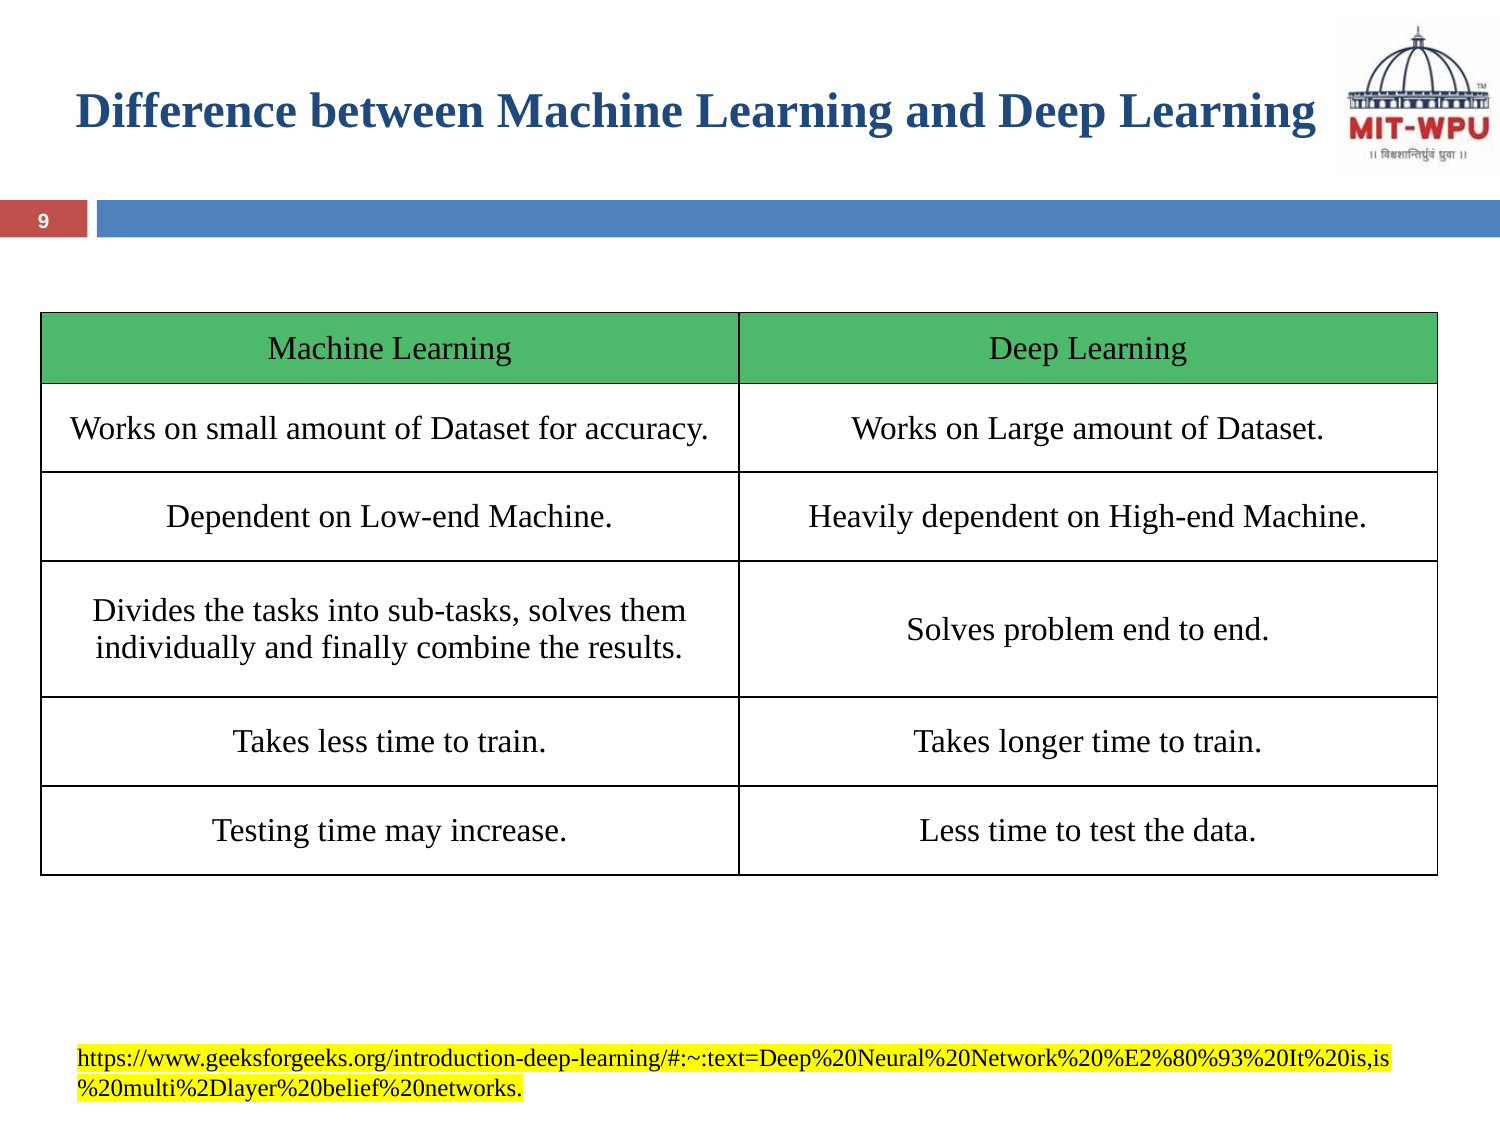

# Difference between Machine Learning and Deep Learning
9
| Machine Learning | Deep Learning |
| --- | --- |
| Works on small amount of Dataset for accuracy. | Works on Large amount of Dataset. |
| Dependent on Low-end Machine. | Heavily dependent on High-end Machine. |
| Divides the tasks into sub-tasks, solves them individually and finally combine the results. | Solves problem end to end. |
| Takes less time to train. | Takes longer time to train. |
| Testing time may increase. | Less time to test the data. |
https://www.geeksforgeeks.org/introduction-deep-learning/#:~:text=Deep%20Neural%20Network%20%E2%80%93%20It%20is,is%20multi%2Dlayer%20belief%20networks.